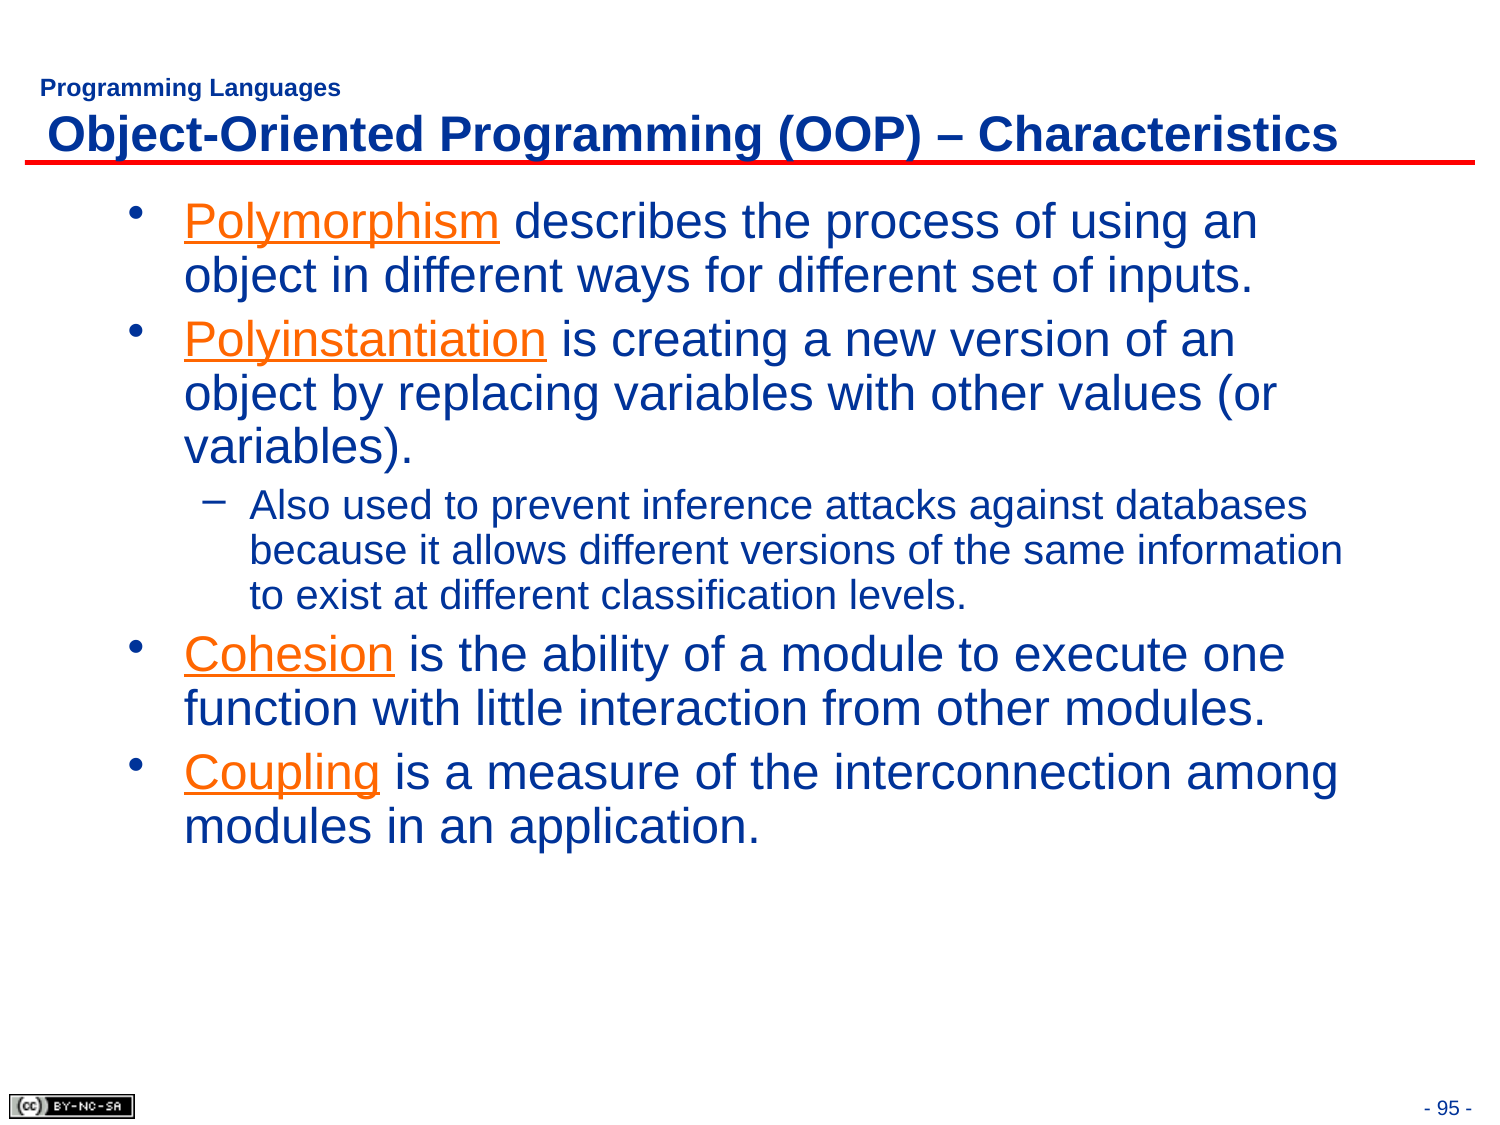

# Programming Languages Object-Oriented Programming (OOP) – Characteristics
Polymorphism describes the process of using an object in different ways for different set of inputs.
Polyinstantiation is creating a new version of an object by replacing variables with other values (or variables).
Also used to prevent inference attacks against databases because it allows different versions of the same information to exist at different classification levels.
Cohesion is the ability of a module to execute one function with little interaction from other modules.
Coupling is a measure of the interconnection among modules in an application.
- 95 -